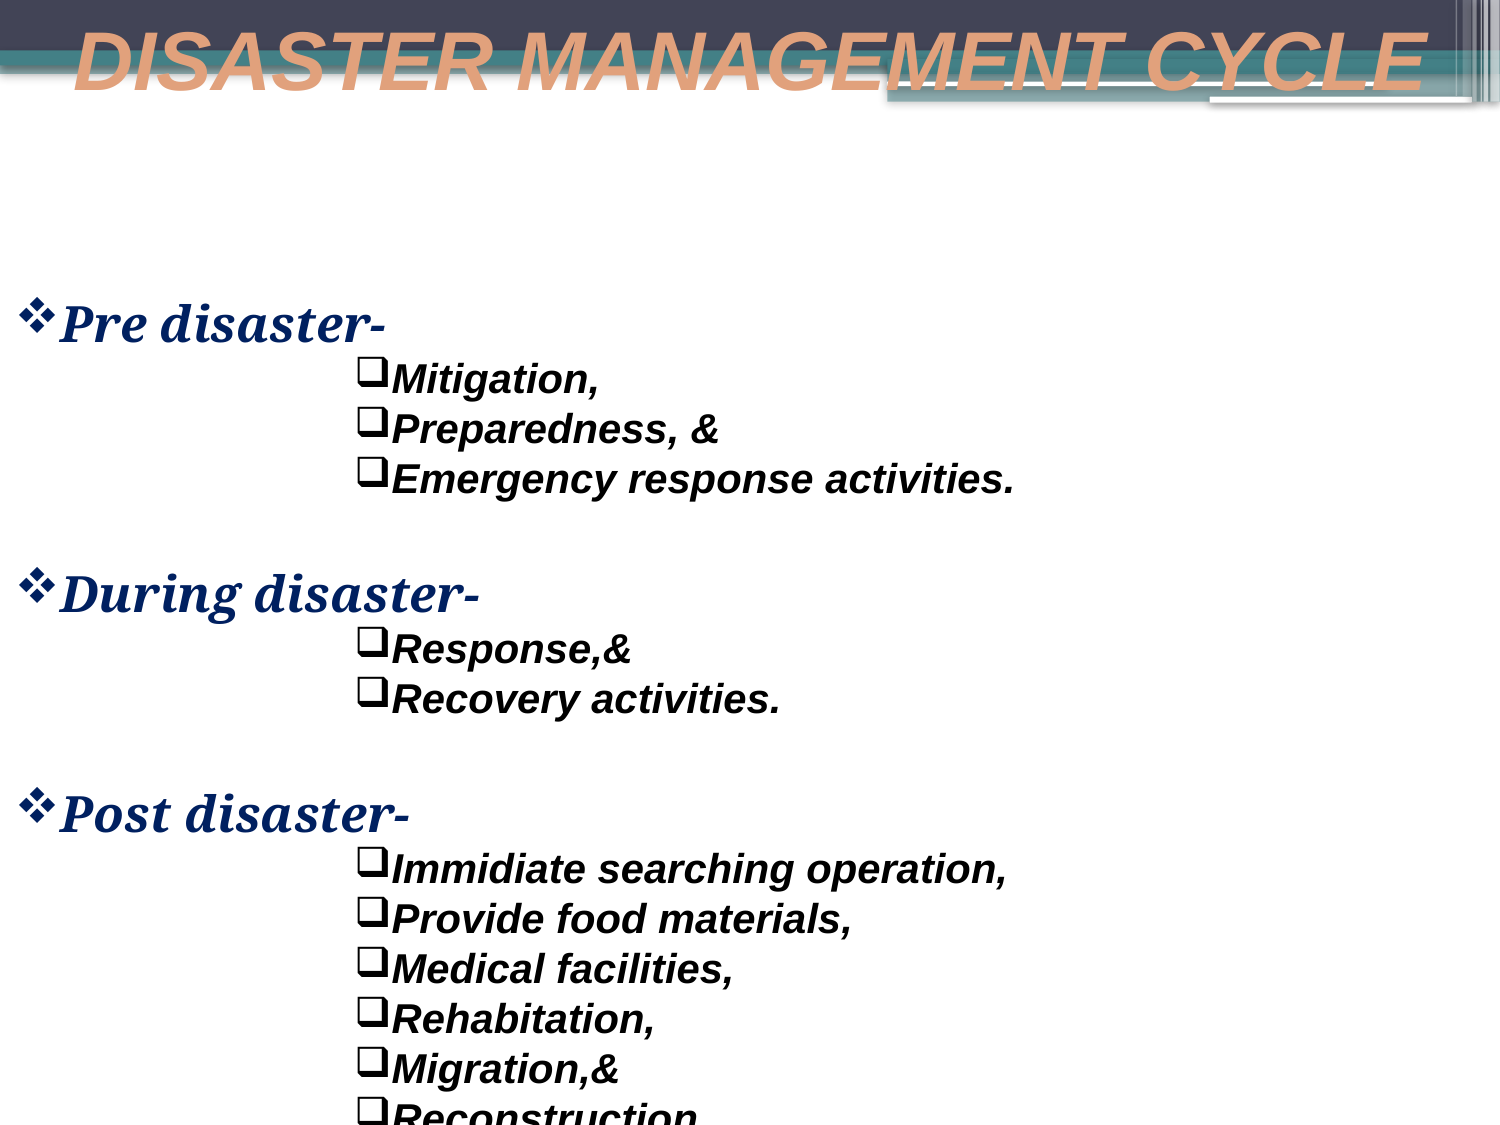

DISASTER MANAGEMENT CYCLE

Pre disaster-
Mitigation,
Preparedness, &
Emergency response activities.

During disaster-
Response,&
Recovery activities.

Post disaster-
Immidiate searching operation,
Provide food materials,
Medical facilities,
Rehabitation,
Migration,&
Reconstruction.